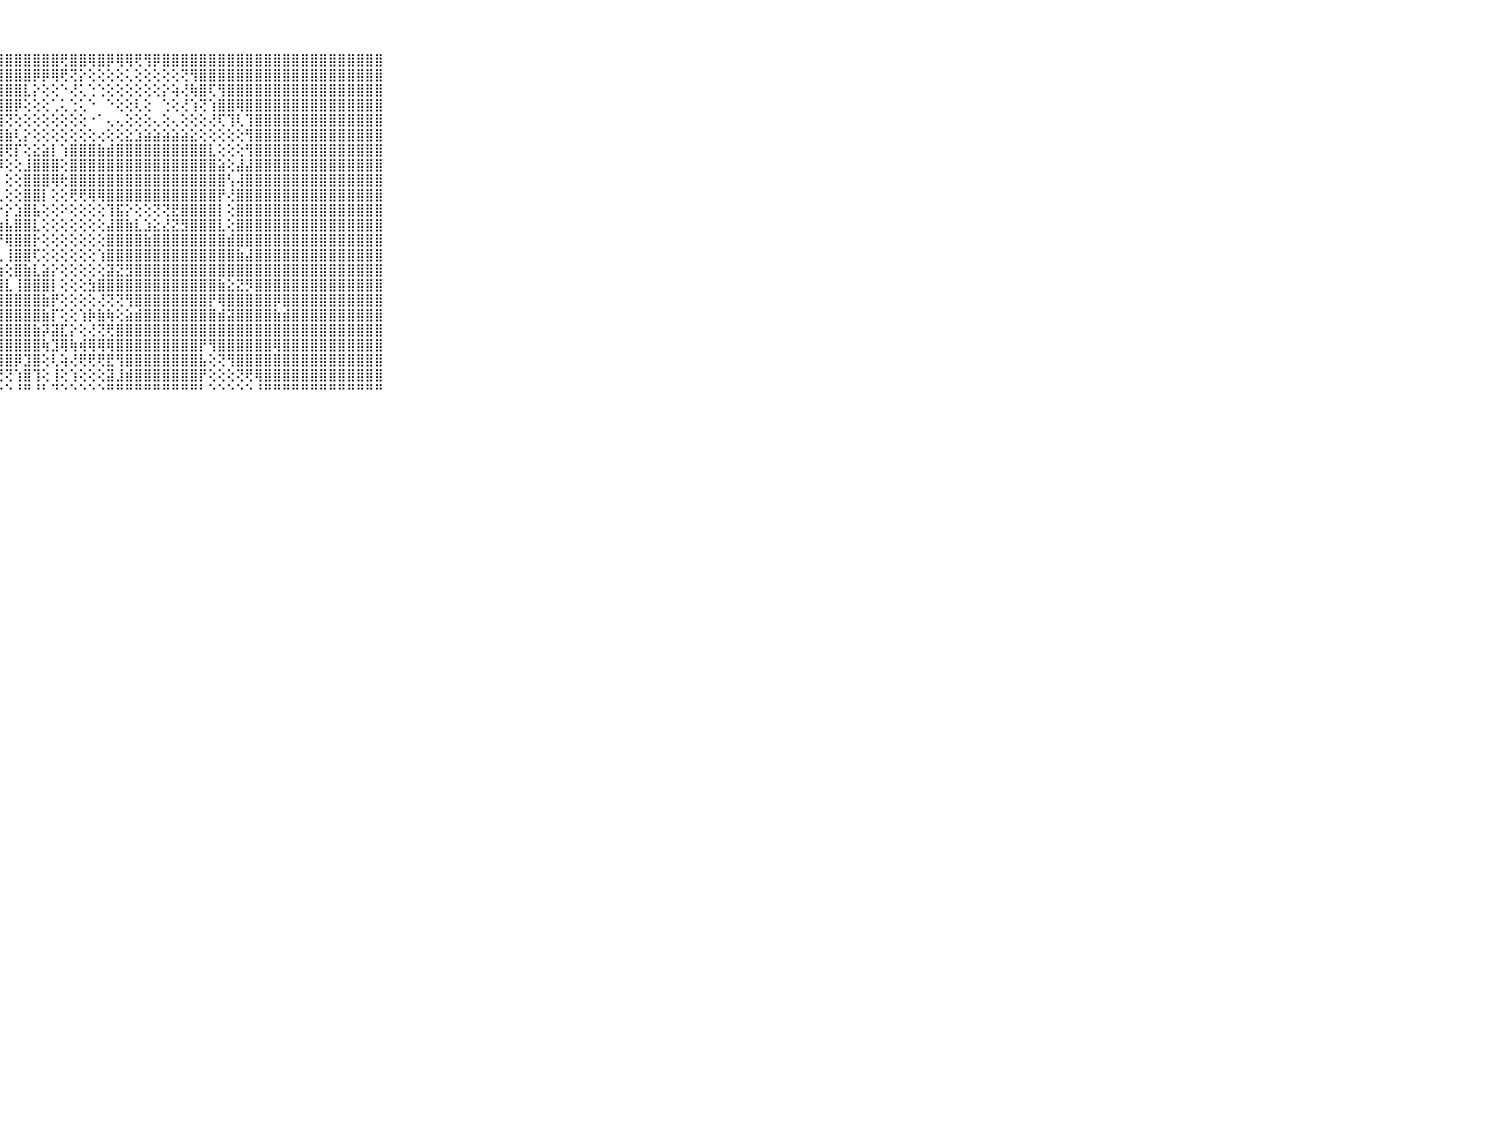

⠀⠀⠀⠀⠀⠀⠀⠀⠀⠀⠀⣿⣿⣿⣿⣿⣿⣿⣿⣿⣿⣿⣿⣿⣿⣿⣿⣿⣿⣿⣿⣿⣿⣿⢟⣿⣿⢿⣿⡿⢿⢿⢟⢻⡿⣿⣿⣿⣿⣿⣿⣿⣿⣿⣿⣿⣿⣿⣿⣿⣿⣿⣿⣿⣿⣿⣿⣿⣿⠀⠀⠀⠀⠀⠀⠀⠀⠀⠀⠀⠀
⠀⠀⠀⠀⠀⠀⠀⠀⠀⠀⠀⣿⣿⣿⣿⣿⣿⣿⣿⣿⣿⣿⣿⣿⣿⣿⣿⣿⣿⣿⣿⡿⡿⢿⢟⢝⡕⢕⢕⢕⢕⢅⢕⢕⢕⢕⢕⢝⢻⣿⣿⣿⣿⣿⣿⣿⣿⣿⣿⣿⣿⣿⣿⣿⣿⣿⣿⣿⣿⠀⠀⠀⠀⠀⠀⠀⠀⠀⠀⠀⠀
⠀⠀⠀⠀⠀⠀⠀⠀⠀⠀⠀⣿⣿⣿⣿⣿⣿⣿⣿⣿⣿⣿⣿⣿⣿⣿⣿⣿⣿⣿⣇⡕⢕⢕⠑⢜⢅⢑⢑⢕⢕⢕⢕⢕⢕⡕⢵⢜⢷⣿⢏⢻⣿⣿⣿⣿⣿⣿⣿⣿⣿⣿⣿⣿⣿⣿⣿⣿⣿⠀⠀⠀⠀⠀⠀⠀⠀⠀⠀⠀⠀
⠀⠀⠀⠀⠀⠀⠀⠀⠀⠀⠀⣿⣿⣿⣿⣿⣿⣿⣿⣿⣿⣿⣿⣿⣿⣿⣿⣿⣿⡿⢕⢕⢕⢁⢅⢑⢅⠑⠀⠑⢕⢕⢇⢕⠀⢑⢕⢜⢱⢝⢱⣿⣿⢿⣿⣿⣿⣿⣿⣿⣿⣿⣿⣿⣿⣿⣿⣿⣿⠀⠀⠀⠀⠀⠀⠀⠀⠀⠀⠀⠀
⠀⠀⠀⠀⠀⠀⠀⠀⠀⠀⠀⣿⣿⣿⣿⣿⣿⣿⣿⣿⣿⣿⣿⣿⣿⣿⣿⣿⢝⢕⢕⢕⢕⢕⢕⢕⢕⠐⠁⢄⢄⢕⢕⢕⢄⢕⢄⢕⢕⢕⢜⢏⢹⢇⢹⣿⣿⣿⣿⣿⣿⣿⣿⣿⣿⣿⣿⣿⣿⠀⠀⠀⠀⠀⠀⠀⠀⠀⠀⠀⠀
⠀⠀⠀⠀⠀⠀⠀⠀⠀⠀⠀⣿⣿⣿⣿⣿⣿⣿⣿⣿⣿⣿⣿⣿⣿⣿⣿⣿⣷⢇⡕⢕⢕⢕⢕⢕⢕⢕⢔⢕⢕⣕⣱⣵⣵⣵⣵⣵⣕⢕⢕⢕⢕⢕⢻⣿⣿⣿⣿⣿⣿⣿⣿⣿⣿⣿⣿⣿⣿⠀⠀⠀⠀⠀⠀⠀⠀⠀⠀⠀⠀
⠀⠀⠀⠀⠀⠀⠀⠀⠀⠀⠀⣿⣿⣿⣿⣿⣿⣿⣿⣿⣿⣿⣿⣿⣿⣿⣿⣿⢟⡏⢕⣕⣵⡇⢱⣿⣿⣿⣷⣾⣿⣿⣿⣿⣿⣿⣿⣿⣿⣿⣇⢕⢕⢕⢻⣿⣿⣿⣿⣿⣿⣿⣿⣿⣿⣿⣿⣿⣿⠀⠀⠀⠀⠀⠀⠀⠀⠀⠀⠀⠀
⠀⠀⠀⠀⠀⠀⠀⠀⠀⠀⠀⣿⣿⣿⣿⣿⣿⣿⣿⣿⣿⣿⣿⣿⣿⣿⣿⡿⢕⢕⣸⣿⣿⣿⢕⣿⣿⣿⣿⣿⣿⣿⣿⣿⣿⣿⣿⣿⣿⣿⣿⣵⢕⣼⣼⣿⣿⣿⣿⣿⣿⣿⣿⣿⣿⣿⣿⣿⣿⠀⠀⠀⠀⠀⠀⠀⠀⠀⠀⠀⠀
⠀⠀⠀⠀⠀⠀⠀⠀⠀⠀⠀⣿⣿⣿⣿⣿⣿⣿⣿⣿⣿⣿⣿⣿⣿⣿⣿⡇⢕⢕⣿⣿⣿⢿⢗⣿⣿⣿⣿⣿⣿⣿⣿⣿⣿⣿⣿⣿⣿⣿⣿⣿⢣⢼⣿⣿⣿⣿⣿⣿⣿⣿⣿⣿⣿⣿⣿⣿⣿⠀⠀⠀⠀⠀⠀⠀⠀⠀⠀⠀⠀
⠀⠀⠀⠀⠀⠀⠀⠀⠀⠀⠀⣿⣿⣿⣿⣿⣿⣿⣿⣿⣿⣿⣿⣿⣿⣿⣿⣇⢕⢕⣿⣿⡇⢕⢕⢟⢟⢿⢿⣿⣿⣿⣿⣿⣿⣿⣿⣿⣿⣿⣿⡟⢜⣿⣿⣿⣿⣿⣿⣿⣿⣿⣿⣿⣿⣿⣿⣿⣿⠀⠀⠀⠀⠀⠀⠀⠀⠀⠀⠀⠀
⠀⠀⠀⠀⠀⠀⠀⠀⠀⠀⠀⣿⣿⣿⣿⣿⣿⣿⣿⣿⣿⣿⣿⣿⣿⣿⣿⡗⡕⣱⣿⣧⢕⢕⠕⢕⢕⢕⢕⢹⣯⡕⢕⢕⢝⢝⣟⣿⣿⣿⣿⡇⢕⣿⣿⣿⣿⣿⣿⣿⣿⣿⣿⣿⣿⣿⣿⣿⣿⠀⠀⠀⠀⠀⠀⠀⠀⠀⠀⠀⠀
⠀⠀⠀⠀⠀⠀⠀⠀⠀⠀⠀⣿⣿⣿⣿⣿⣿⣿⣿⣿⣿⣿⣿⣿⣿⣿⣿⣷⣧⣿⣿⣇⢕⢕⢕⢕⢕⢕⢕⣼⣿⣷⣇⣱⣕⣜⣝⣻⣿⣿⣿⣇⢕⣿⣿⣿⣿⣿⣿⣿⣿⣿⣿⣿⣿⣿⣿⣿⣿⠀⠀⠀⠀⠀⠀⠀⠀⠀⠀⠀⠀
⠀⠀⠀⠀⠀⠀⠀⠀⠀⠀⠀⣿⣿⣿⣿⣿⣿⣿⣿⣿⣿⣿⣿⣿⣿⣿⡏⡝⢿⣿⣿⡗⢕⢕⢕⢕⢕⢕⢕⣿⣿⣿⣿⣷⣿⣿⣿⣿⣿⣿⣿⣿⣾⣿⣿⣿⣿⣿⣿⣿⣿⣿⣿⣿⣿⣿⣿⣿⣿⠀⠀⠀⠀⠀⠀⠀⠀⠀⠀⠀⠀
⠀⠀⠀⠀⠀⠀⠀⠀⠀⠀⠀⣿⣿⣿⣿⣿⣿⣿⣿⣿⣿⣿⣿⣿⣿⣿⣧⢇⢸⣿⣿⢏⢕⢕⢕⢕⢕⢕⢱⣿⣿⣿⣿⣿⣿⣿⣿⣿⣿⣿⣿⣿⣿⣷⣼⣿⣿⣿⣿⣿⣿⣿⣿⣿⣿⣿⣿⣿⣿⠀⠀⠀⠀⠀⠀⠀⠀⠀⠀⠀⠀
⠀⠀⠀⠀⠀⠀⠀⠀⠀⠀⠀⣿⣿⣿⣿⣿⣿⣿⣿⣿⣿⣿⣿⣿⣿⣿⣿⣵⢕⣿⣷⣇⣵⡕⢕⢕⢕⢕⢕⣽⣝⣻⣿⣿⣿⣿⣿⣿⣿⣿⣿⣿⣿⣿⣿⣿⣿⣿⣿⣿⣿⣿⣿⣿⣿⣿⣿⣿⣿⠀⠀⠀⠀⠀⠀⠀⠀⠀⠀⠀⠀
⠀⠀⠀⠀⠀⠀⠀⠀⠀⠀⠀⣿⣿⣿⣿⣿⣿⣿⣿⣿⣿⣿⣿⣿⣿⣿⣿⣿⣇⢸⣿⣿⣿⡇⢕⢕⢕⣳⣿⣿⣿⣿⣿⣿⣿⣿⣿⣿⣿⣿⣿⣷⣕⣝⡻⣿⣿⣿⣿⣿⣿⣿⣿⣿⣿⣿⣿⣿⣿⠀⠀⠀⠀⠀⠀⠀⠀⠀⠀⠀⠀
⠀⠀⠀⠀⠀⠀⠀⠀⠀⠀⠀⣿⣿⣿⣿⣿⣿⣿⣿⣿⣿⣿⣿⣿⣿⣿⣿⣿⣿⣿⣿⣿⣷⡟⢕⢕⢕⢕⢜⢝⢝⢻⣿⣿⣿⣿⣿⣿⣿⣿⡟⢿⣿⣿⣿⣿⣿⡿⣿⣿⣿⣿⣿⣿⣿⣿⣿⣿⣿⠀⠀⠀⠀⠀⠀⠀⠀⠀⠀⠀⠀
⠀⠀⠀⠀⠀⠀⠀⠀⠀⠀⠀⣿⣿⣿⣿⣿⣿⣿⣿⣿⣿⣿⣿⣿⣿⣿⣿⣿⣿⣿⣿⣿⣷⡏⢕⢕⢱⡷⣷⢷⢕⣵⣾⣿⣿⣿⣿⣿⣿⣿⣿⣾⣽⣿⣿⣿⣿⣷⣾⣿⣿⣿⣿⣿⣿⣿⣿⣿⣿⠀⠀⠀⠀⠀⠀⠀⠀⠀⠀⠀⠀
⠀⠀⠀⠀⠀⠀⠀⠀⠀⠀⠀⣿⣿⣿⣿⣿⣿⣿⣿⣿⣿⣿⣿⣿⣿⣿⣿⣿⣿⣿⣿⣷⡽⣽⣏⡕⢕⢜⢝⢟⣿⣿⣿⣿⣿⣿⣿⣿⣿⣿⣿⣿⣿⣿⣿⣿⣿⣿⣿⣿⣿⣿⣿⣿⣿⣿⣿⣿⣿⠀⠀⠀⠀⠀⠀⠀⠀⠀⠀⠀⠀
⠀⠀⠀⠀⠀⠀⠀⠀⠀⠀⠀⣿⣿⣿⣿⣿⣿⣿⣿⣿⣿⣿⣿⣿⣿⣿⣿⣿⣿⣿⣿⣿⢷⣹⢿⢷⢾⢿⢿⢿⣿⣿⣿⣿⣿⣿⣿⣿⣿⡟⢻⣿⣿⣿⣿⣿⣿⢿⣿⣿⣿⣿⣿⣿⣿⣿⣿⣿⣿⠀⠀⠀⠀⠀⠀⠀⠀⠀⠀⠀⠀
⠀⠀⠀⠀⠀⠀⠀⠀⠀⠀⠀⣿⣿⣿⣿⣿⣿⣿⣿⣿⣿⣿⣿⣿⣿⣿⣿⣿⣿⡿⣹⣿⢕⢇⢵⢜⢟⢟⢟⣟⢻⣿⣿⣿⣿⣿⣿⣿⣿⣧⢕⢝⢻⣿⣿⣿⣿⣿⣿⣿⣿⣿⣿⣿⣿⣿⣿⣿⣿⠀⠀⠀⠀⠀⠀⠀⠀⠀⠀⠀⠀
⠀⠀⠀⠀⠀⠀⠀⠀⠀⠀⠀⣿⣿⣿⣿⣿⣿⣿⣿⣿⣿⣿⣿⣿⣿⣿⣿⢟⢝⢱⣿⢹⢕⢸⢕⢱⢕⢕⢕⣽⣸⣾⣿⣿⣿⣿⣿⣿⣿⡟⢕⢕⢕⢝⢟⢿⣿⣿⣿⣿⣿⣿⣿⣿⣿⣿⣿⣿⣿⠀⠀⠀⠀⠀⠀⠀⠀⠀⠀⠀⠀
⠀⠀⠀⠀⠀⠀⠀⠀⠀⠀⠀⠛⠛⠛⠛⠛⠛⠛⠛⠛⠛⠛⠛⠛⠋⠙⠑⠑⠑⠘⠛⠘⠃⠙⠑⠑⠑⠑⠑⠛⠛⠛⠛⠛⠛⠛⠛⠛⠛⠃⠑⠑⠑⠑⠑⠘⠛⠛⠛⠛⠛⠛⠛⠛⠛⠛⠛⠛⠛⠀⠀⠀⠀⠀⠀⠀⠀⠀⠀⠀⠀